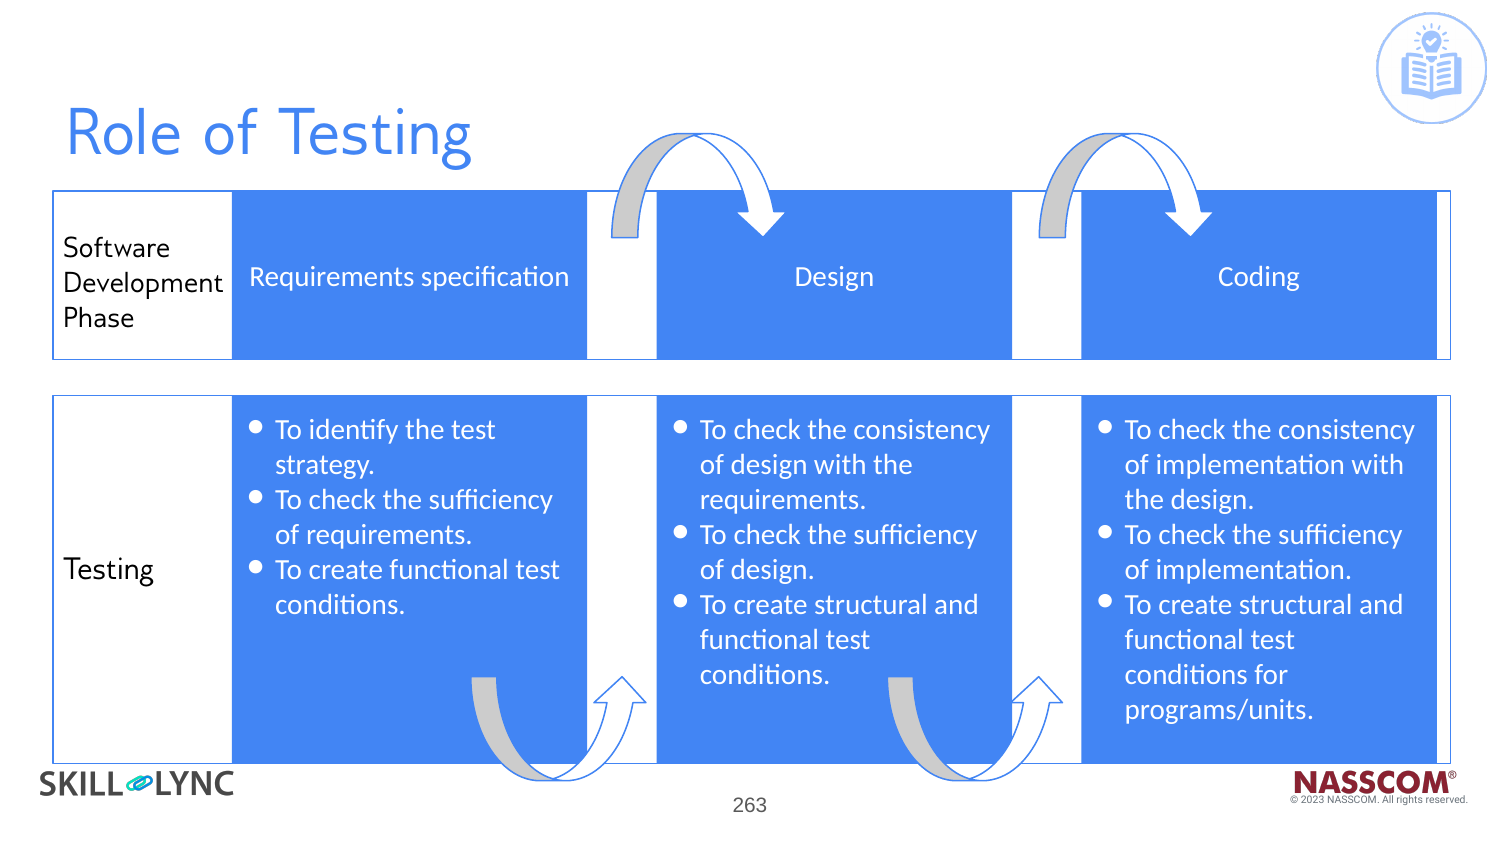

# Role of Testing

Design
To check the consistency of design with the requirements.
To check the sufficiency of design.
To create structural and functional test conditions.

Coding
To check the consistency of implementation with the design.
To check the sufficiency of implementation.
To create structural and functional test conditions for programs/units.

Software Development
Phase

Requirements specification
To identify the test strategy.
To check the sufficiency of requirements.
To create functional test conditions.

Testing
263